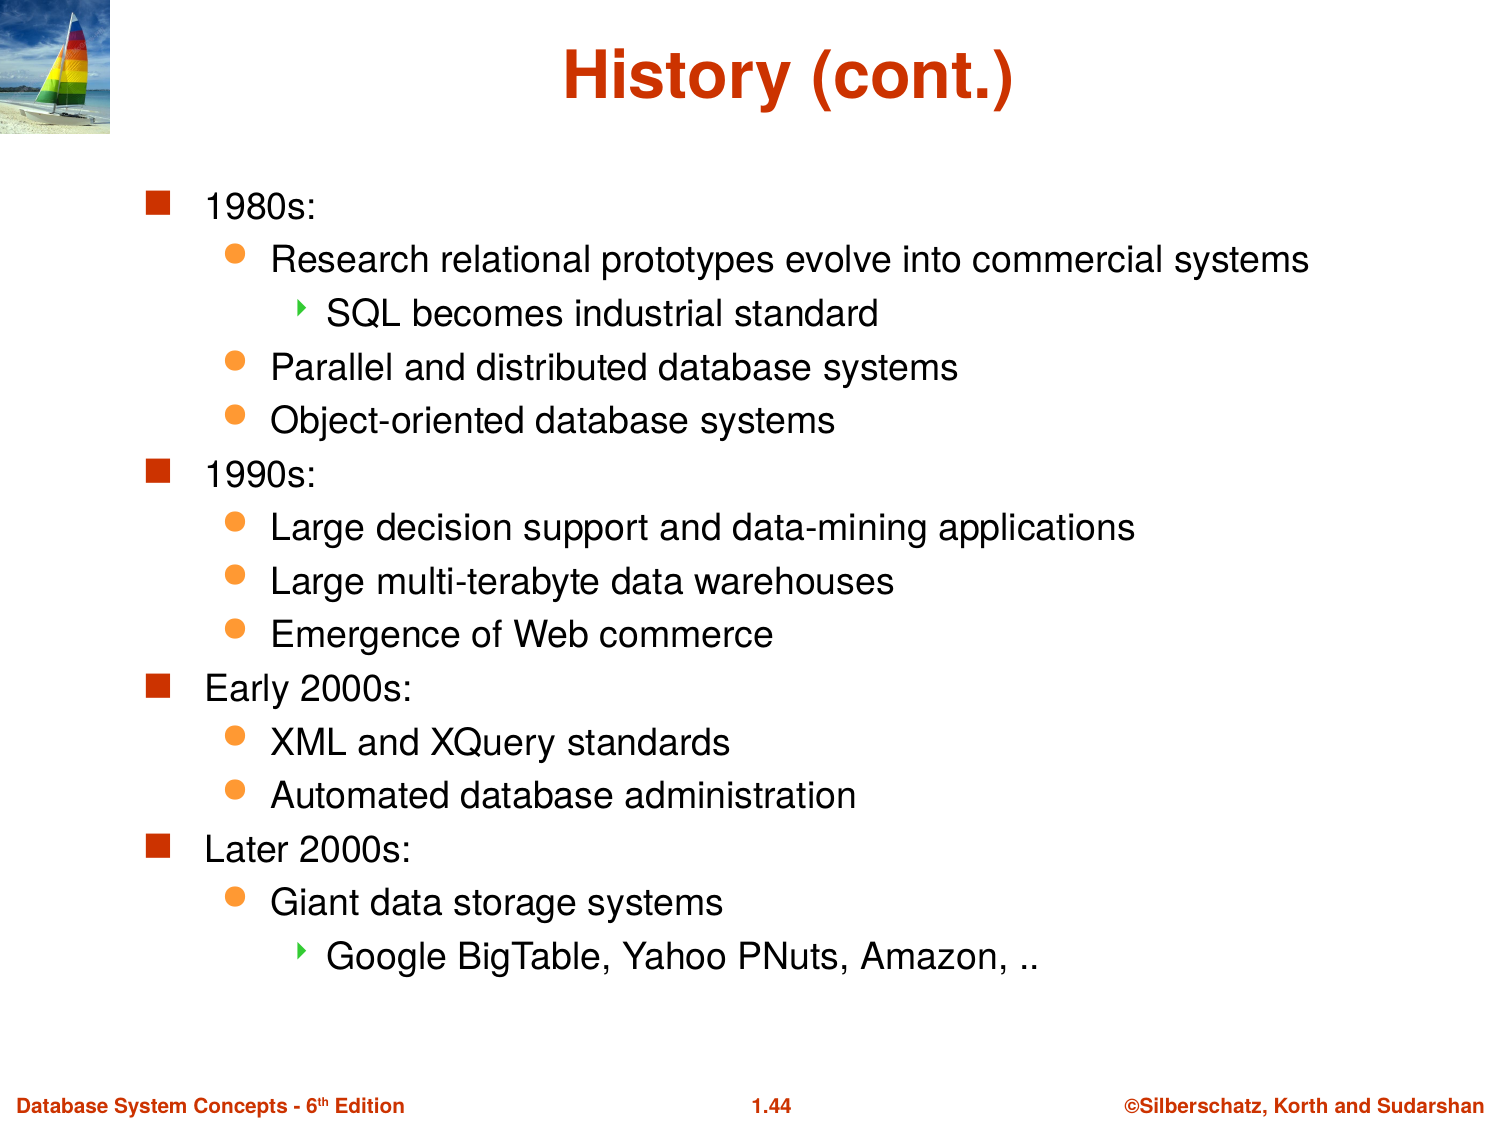

History (cont.)
1980s:
Research relational prototypes evolve into commercial systems
SQL becomes industrial standard
Parallel and distributed database systems
Object-oriented database systems
1990s:
Large decision support and data-mining applications
Large multi-terabyte data warehouses
Emergence of Web commerce
Early 2000s:
XML and XQuery standards
Automated database administration
Later 2000s:
Giant data storage systems
Google BigTable, Yahoo PNuts, Amazon, ..